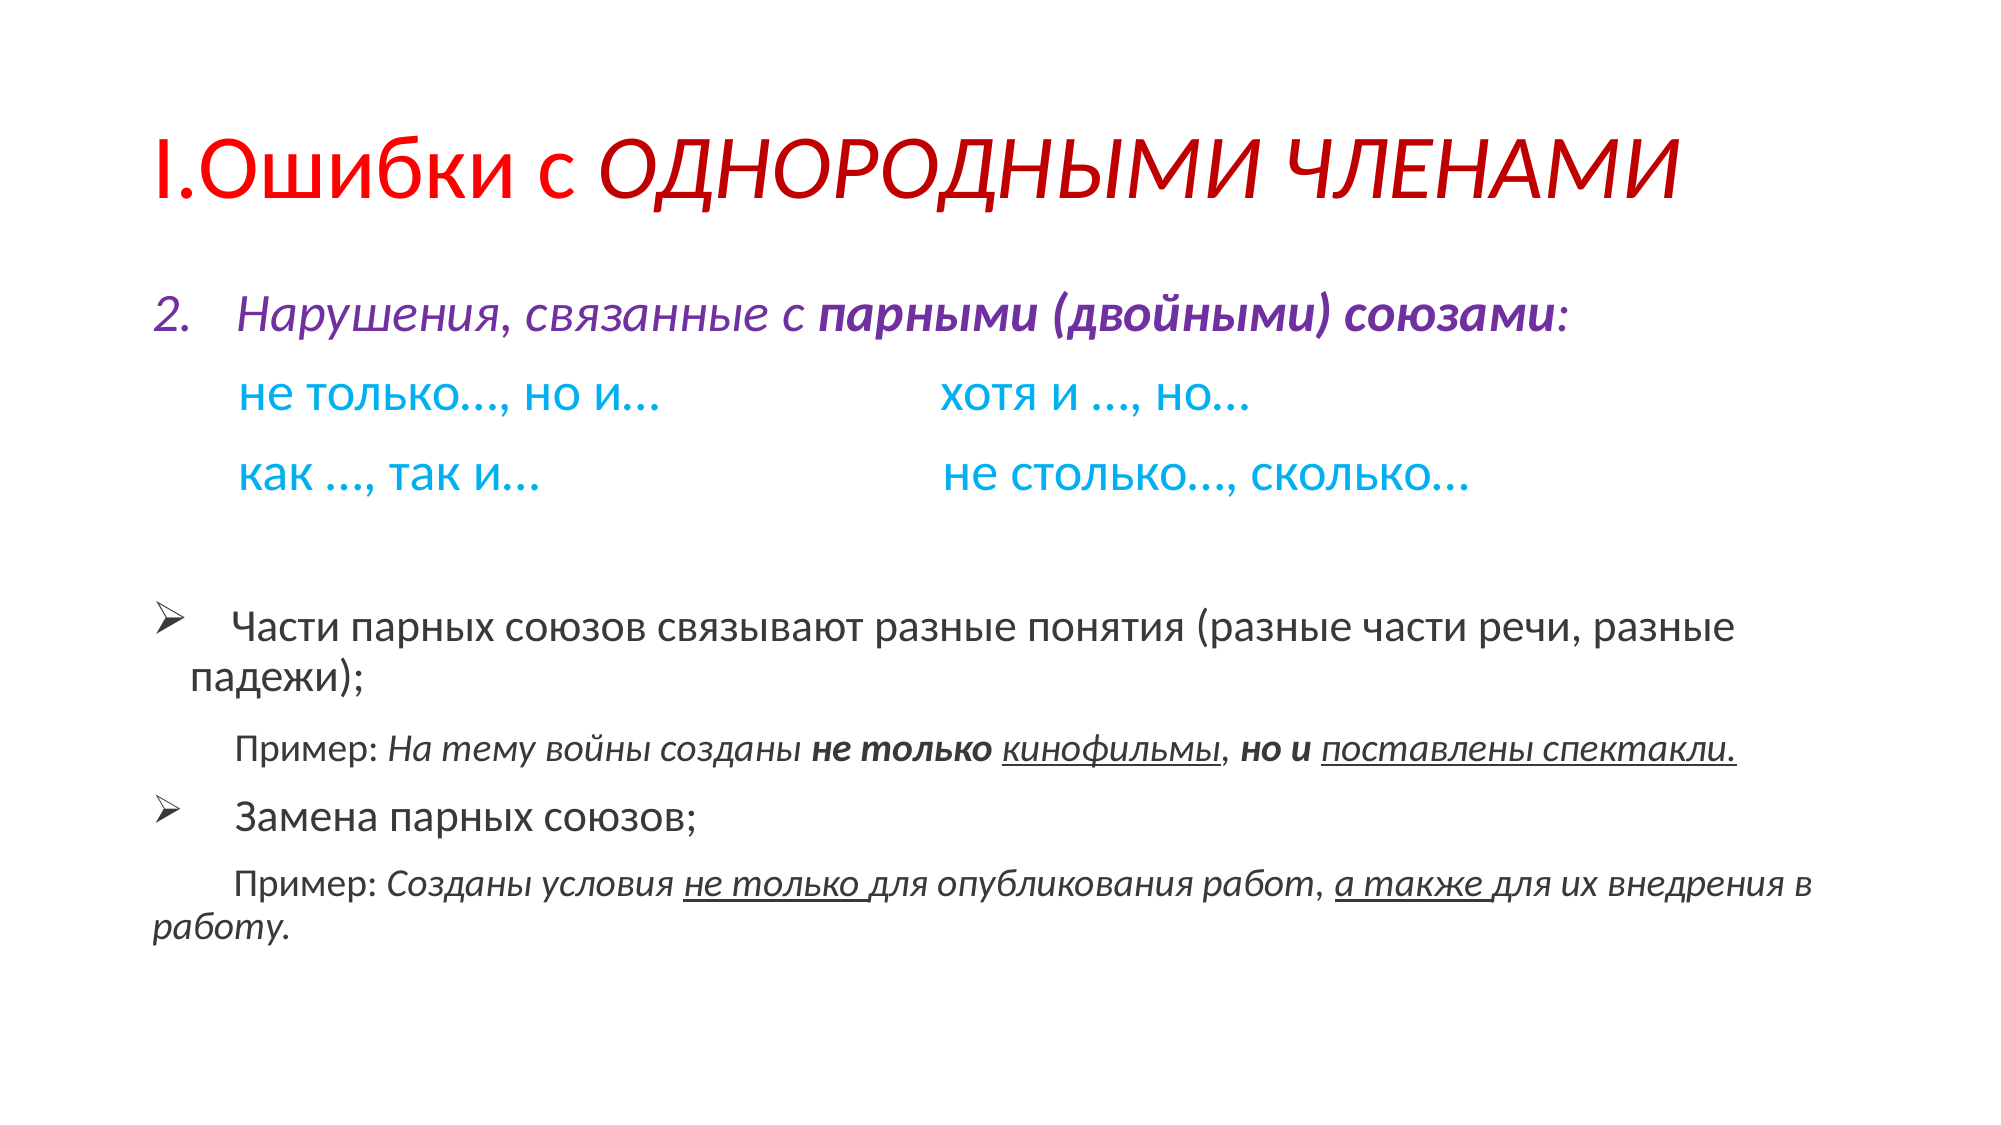

# I.Ошибки с ОДНОРОДНЫМИ ЧЛЕНАМИ
Нарушения, связанные с парными (двойными) союзами:
       не только…, но и…                       хотя и …, но…
       как …, так и…                                 не столько…, сколько…

    Части парных союзов связывают разные понятия (разные части речи, разные падежи);
        Пример: На тему войны созданы не только кинофильмы, но и поставлены спектакли.
     Замена парных союзов;
         Пример: Созданы условия не только для опубликования работ, а также для их внедрения в работу.